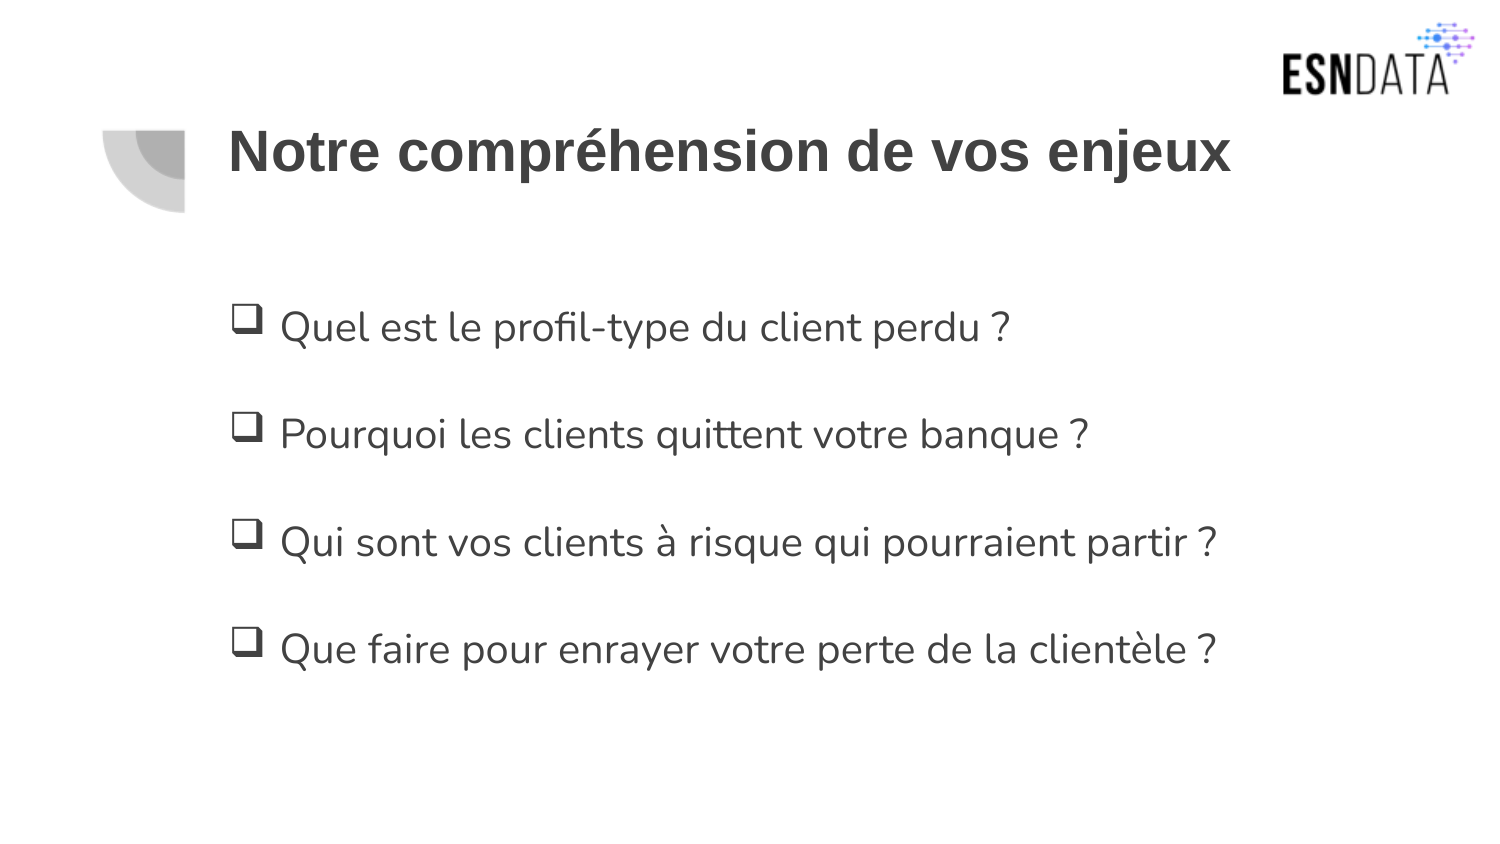

# Notre compréhension de vos enjeux
Quel est le profil-type du client perdu ?
Pourquoi les clients quittent votre banque ?
Qui sont vos clients à risque qui pourraient partir ?
Que faire pour enrayer votre perte de la clientèle ?